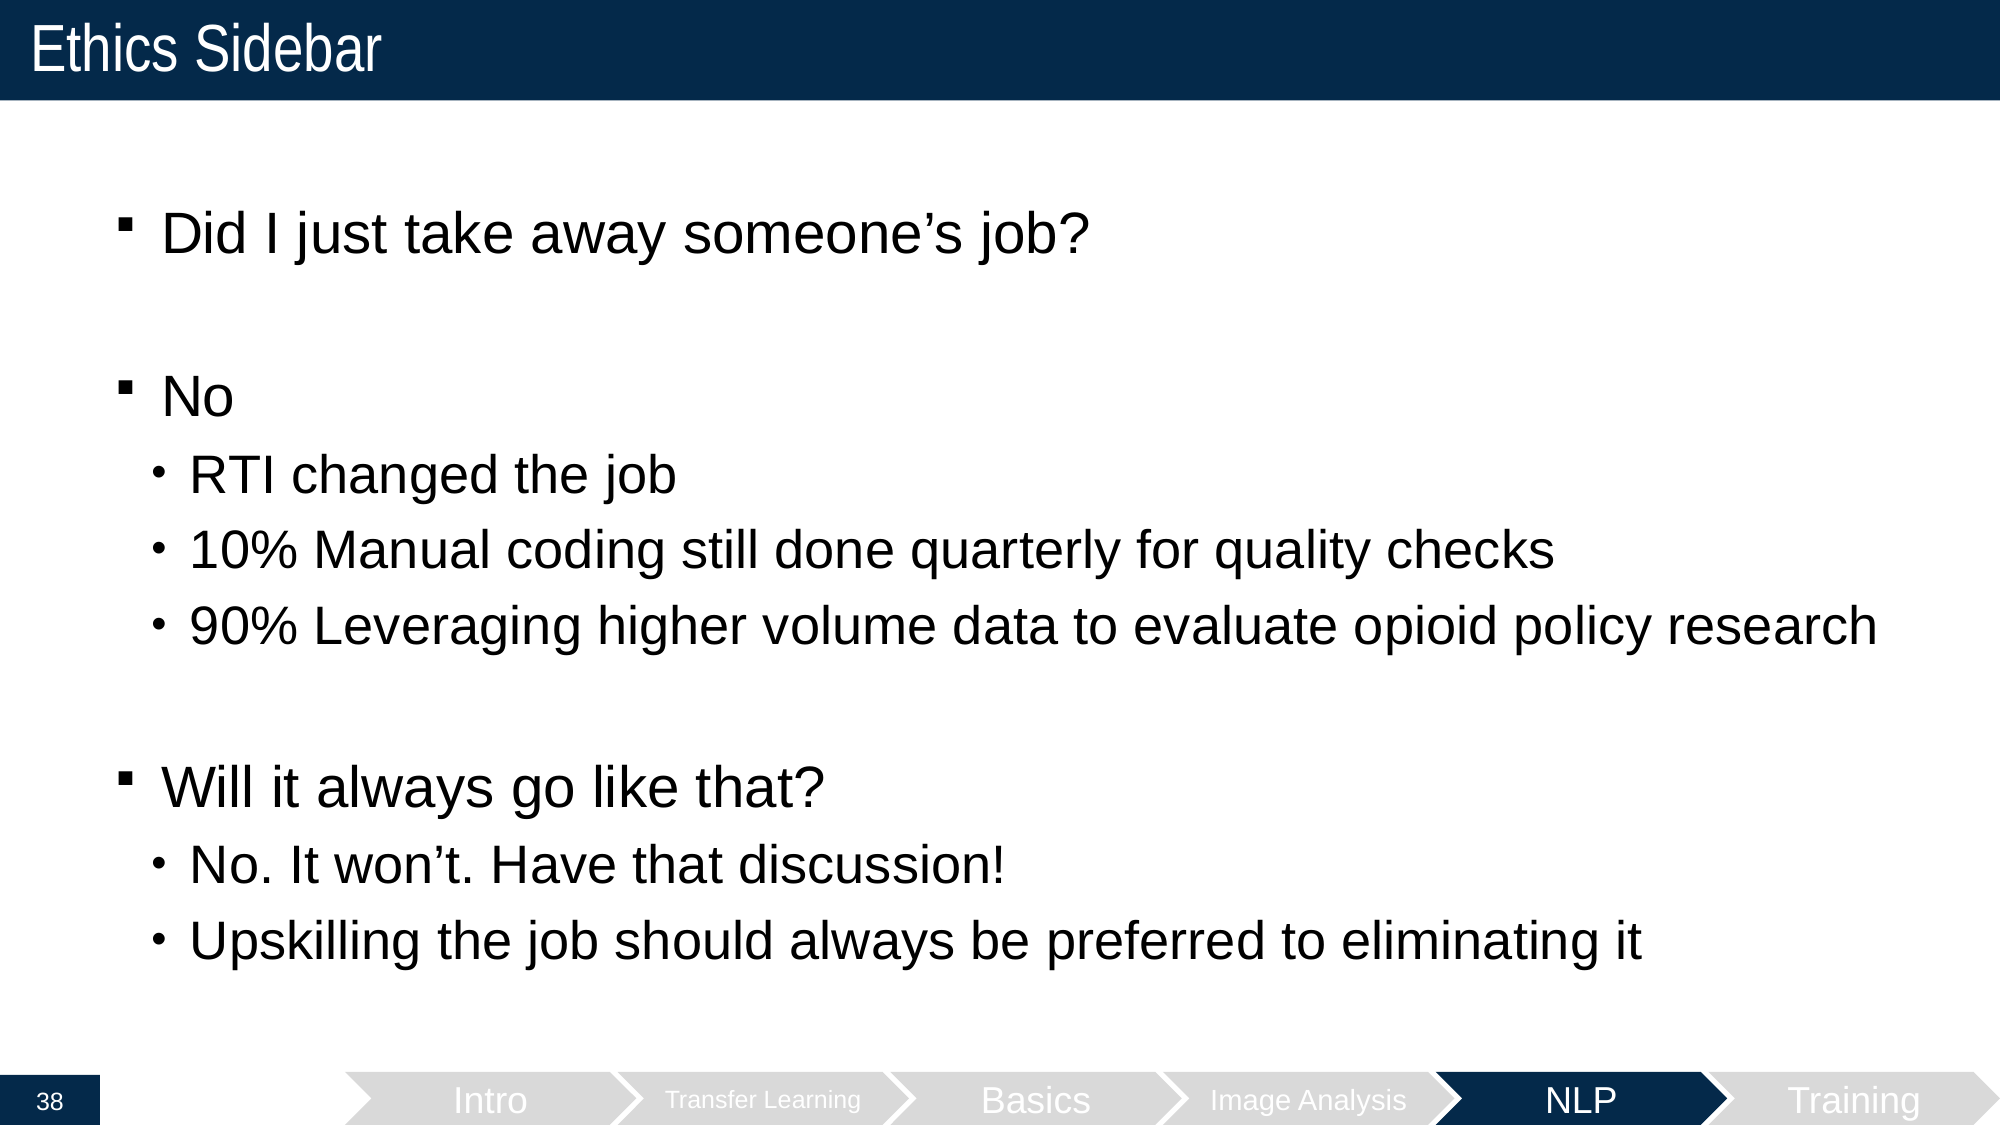

# Ethics Sidebar
Did I just take away someone’s job?

No
RTI changed the job
10% Manual coding still done quarterly for quality checks
90% Leveraging higher volume data to evaluate opioid policy research

Will it always go like that?
No. It won’t. Have that discussion!
Upskilling the job should always be preferred to eliminating it
Intro
Transfer Learning
Basics
Image Analysis
NLP
Training
38